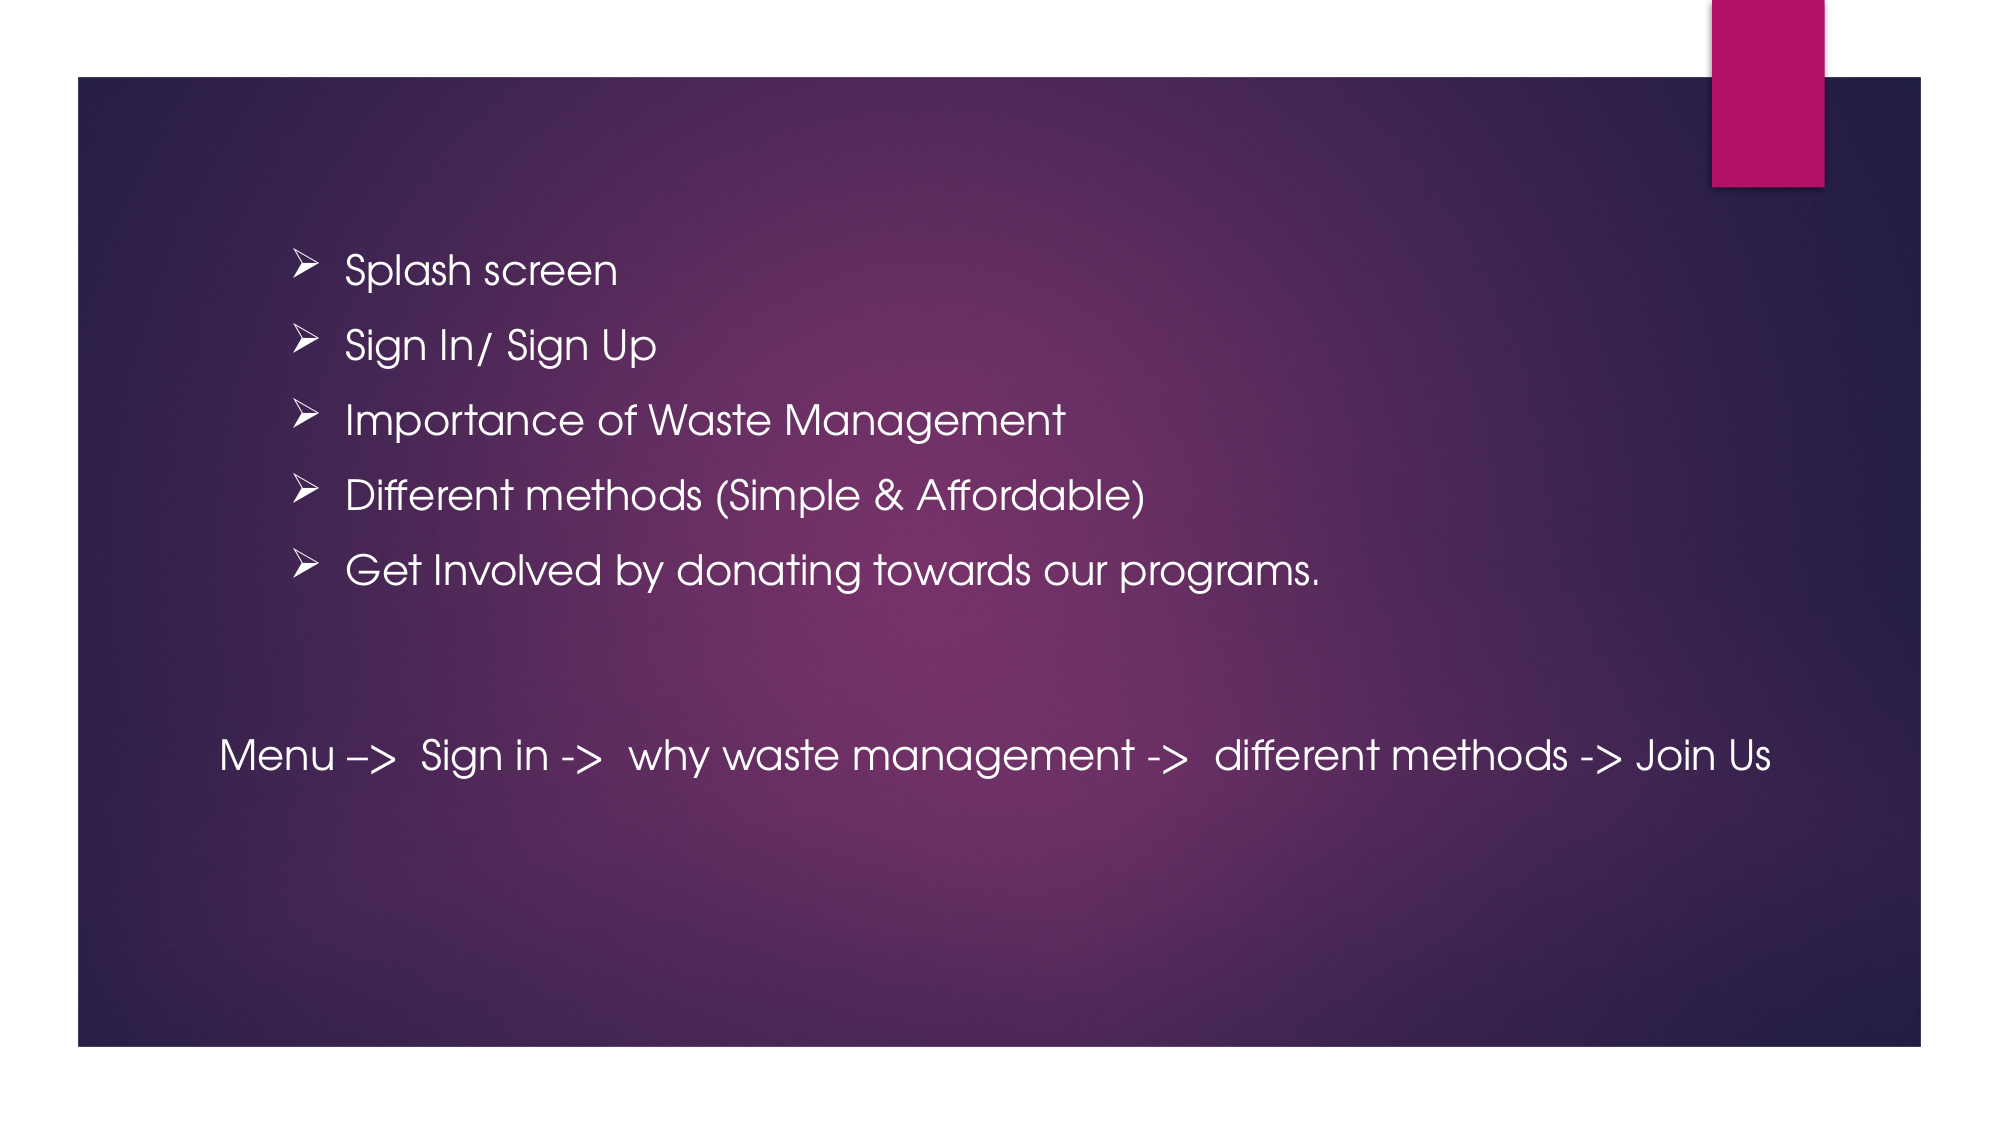

Splash screen
Sign In/ Sign Up
Importance of Waste Management
Different methods (Simple & Affordable)
Get Involved by donating towards our programs.
Menu –>  Sign in ->  why waste management ->  different methods -> Join Us